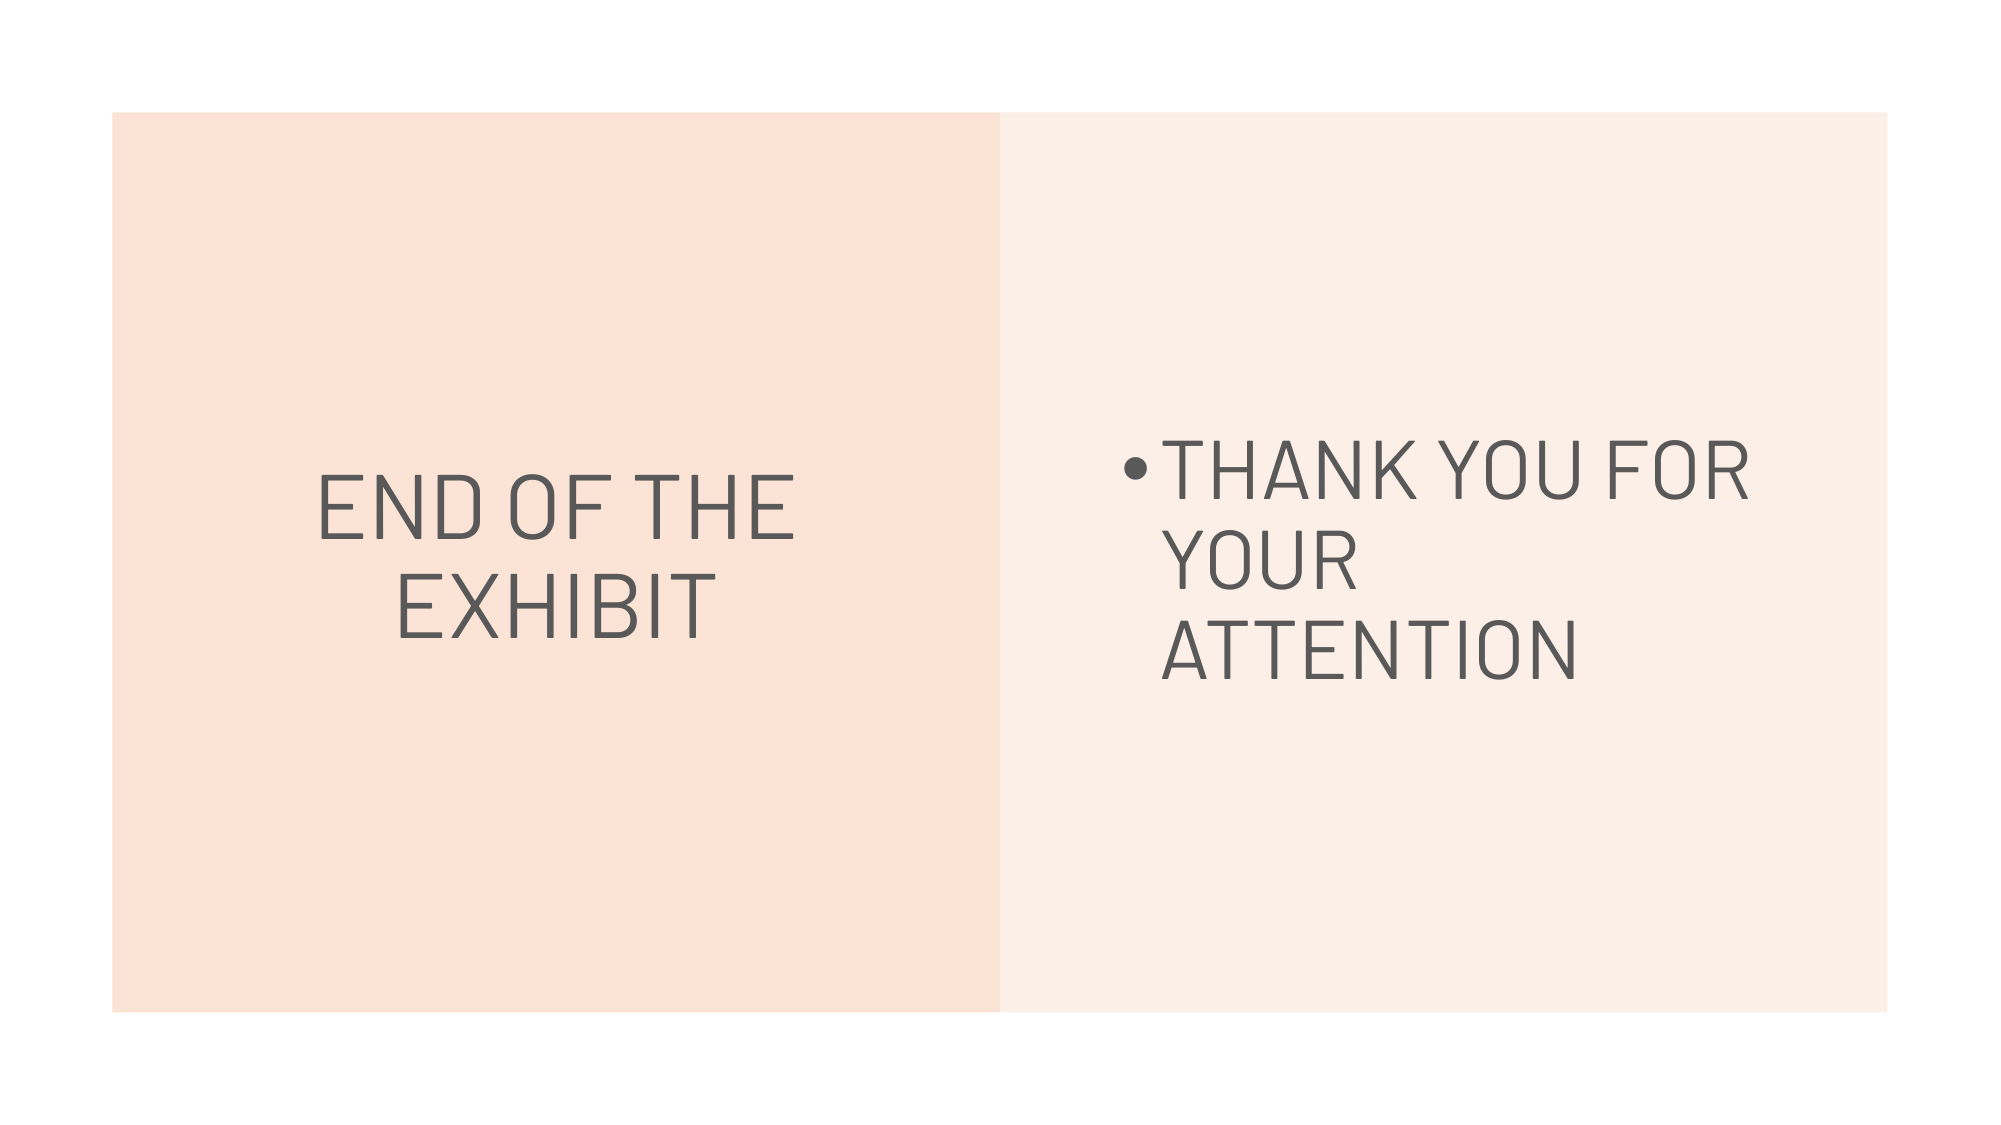

# END OF THE EXHIBIT
THANK YOU FOR YOUR ATTENTION